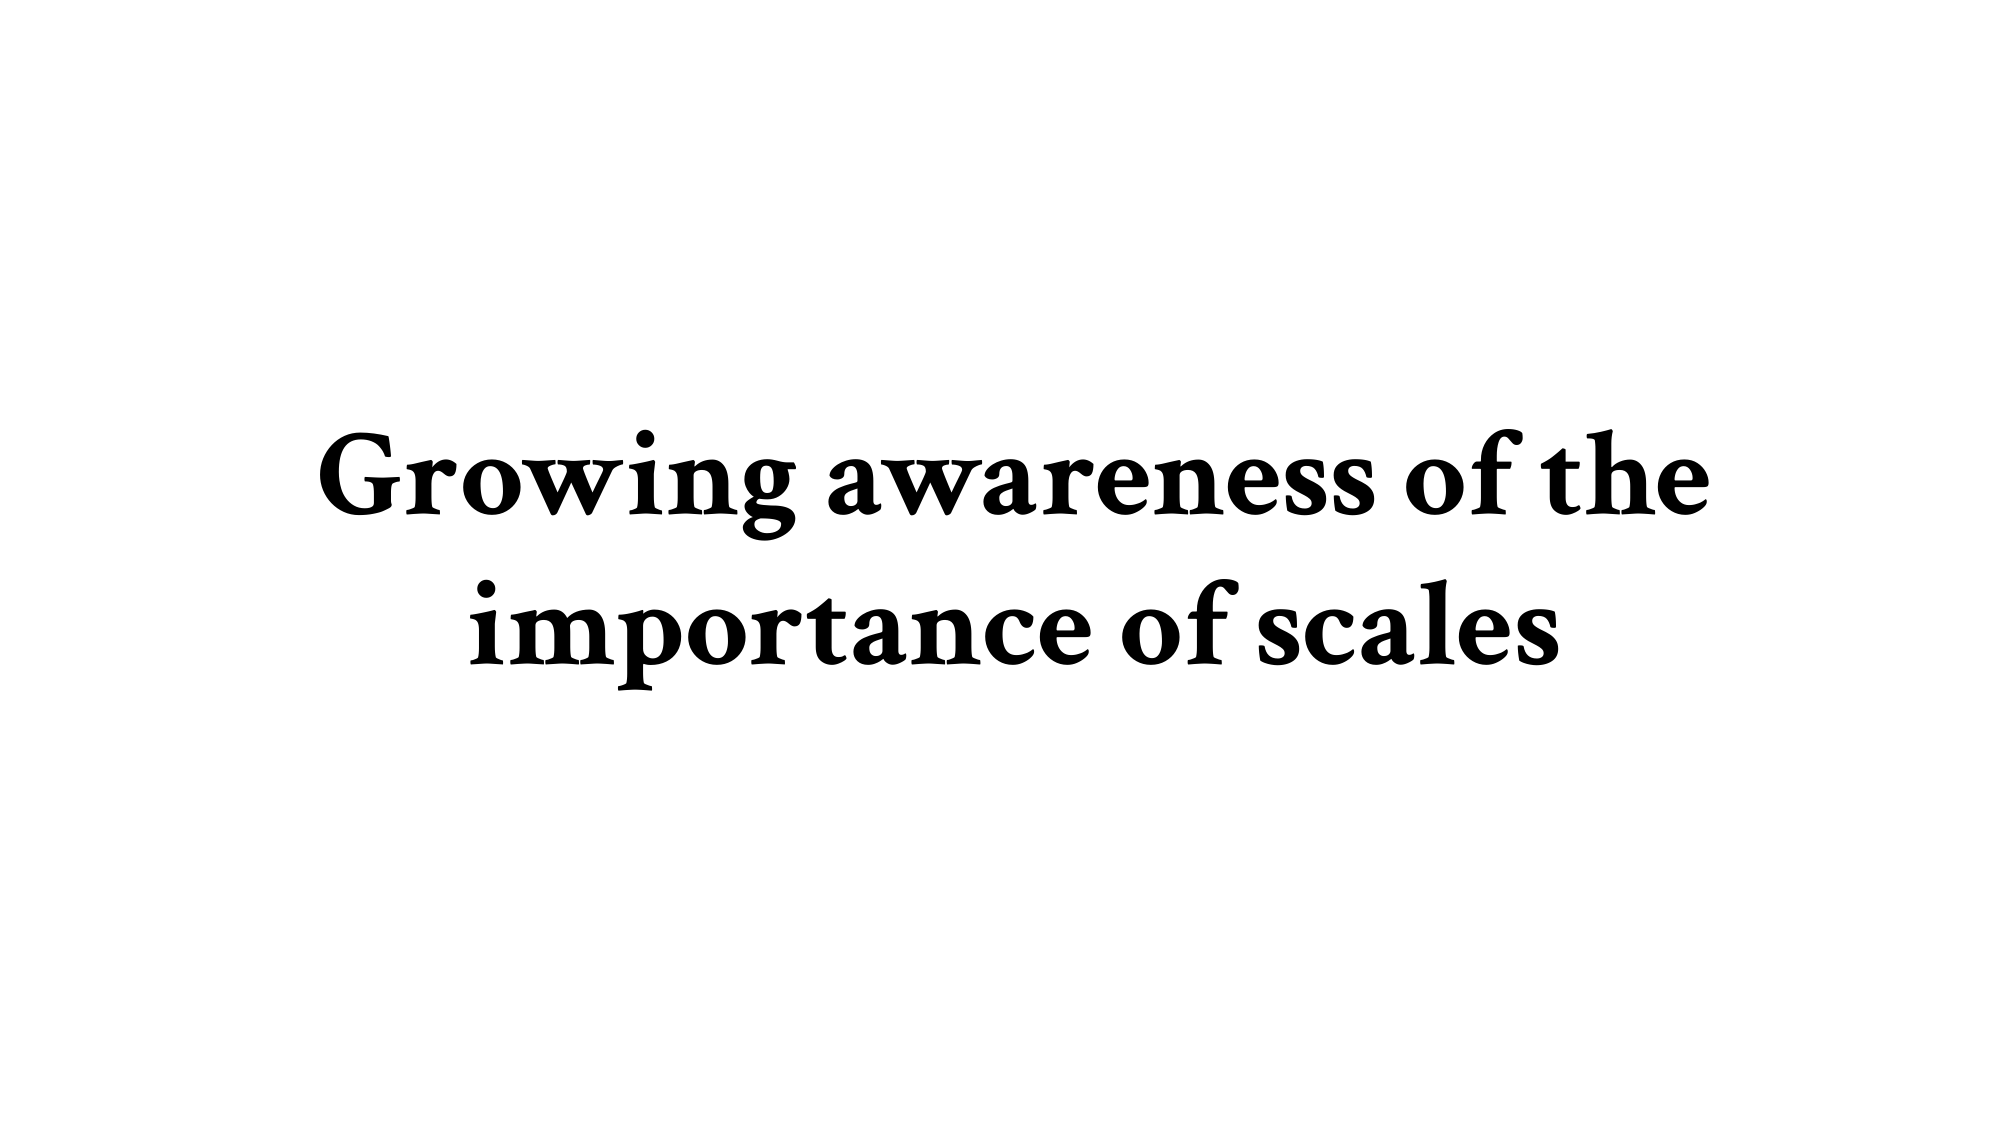

Growing awareness of the importance of scales